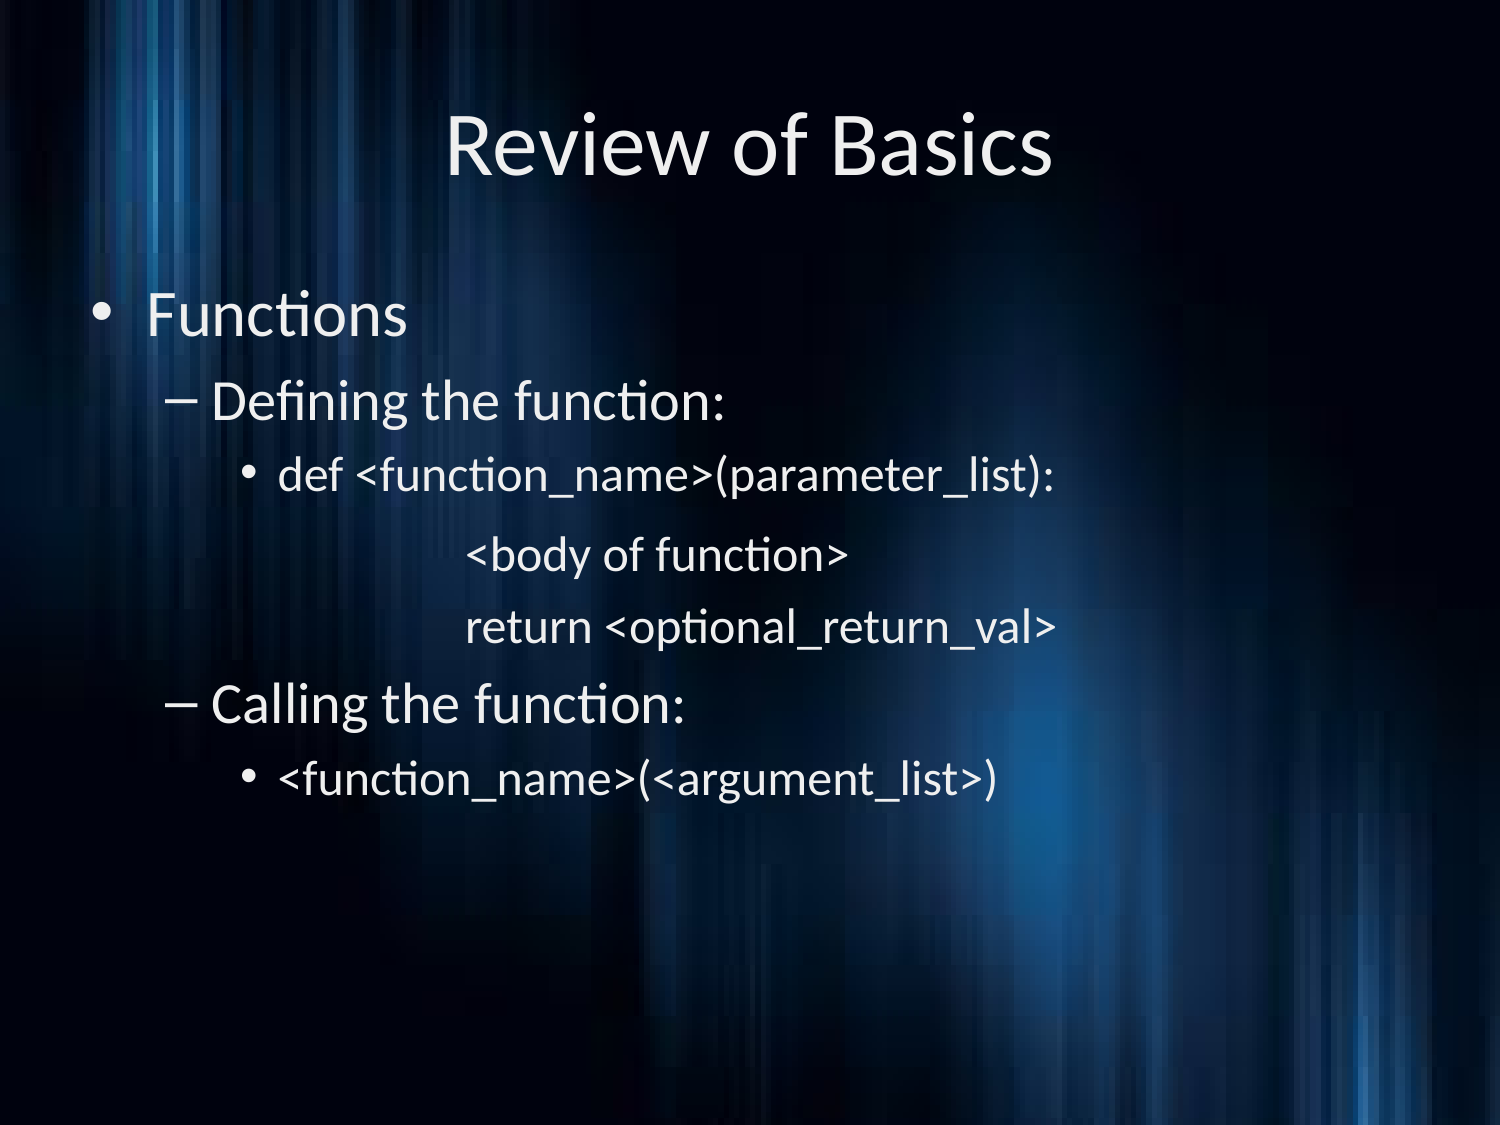

# Review of Basics
Functions
Defining the function:
def <function_name>(parameter_list):
	   	<body of function>
	   	return <optional_return_val>
Calling the function:
<function_name>(<argument_list>)